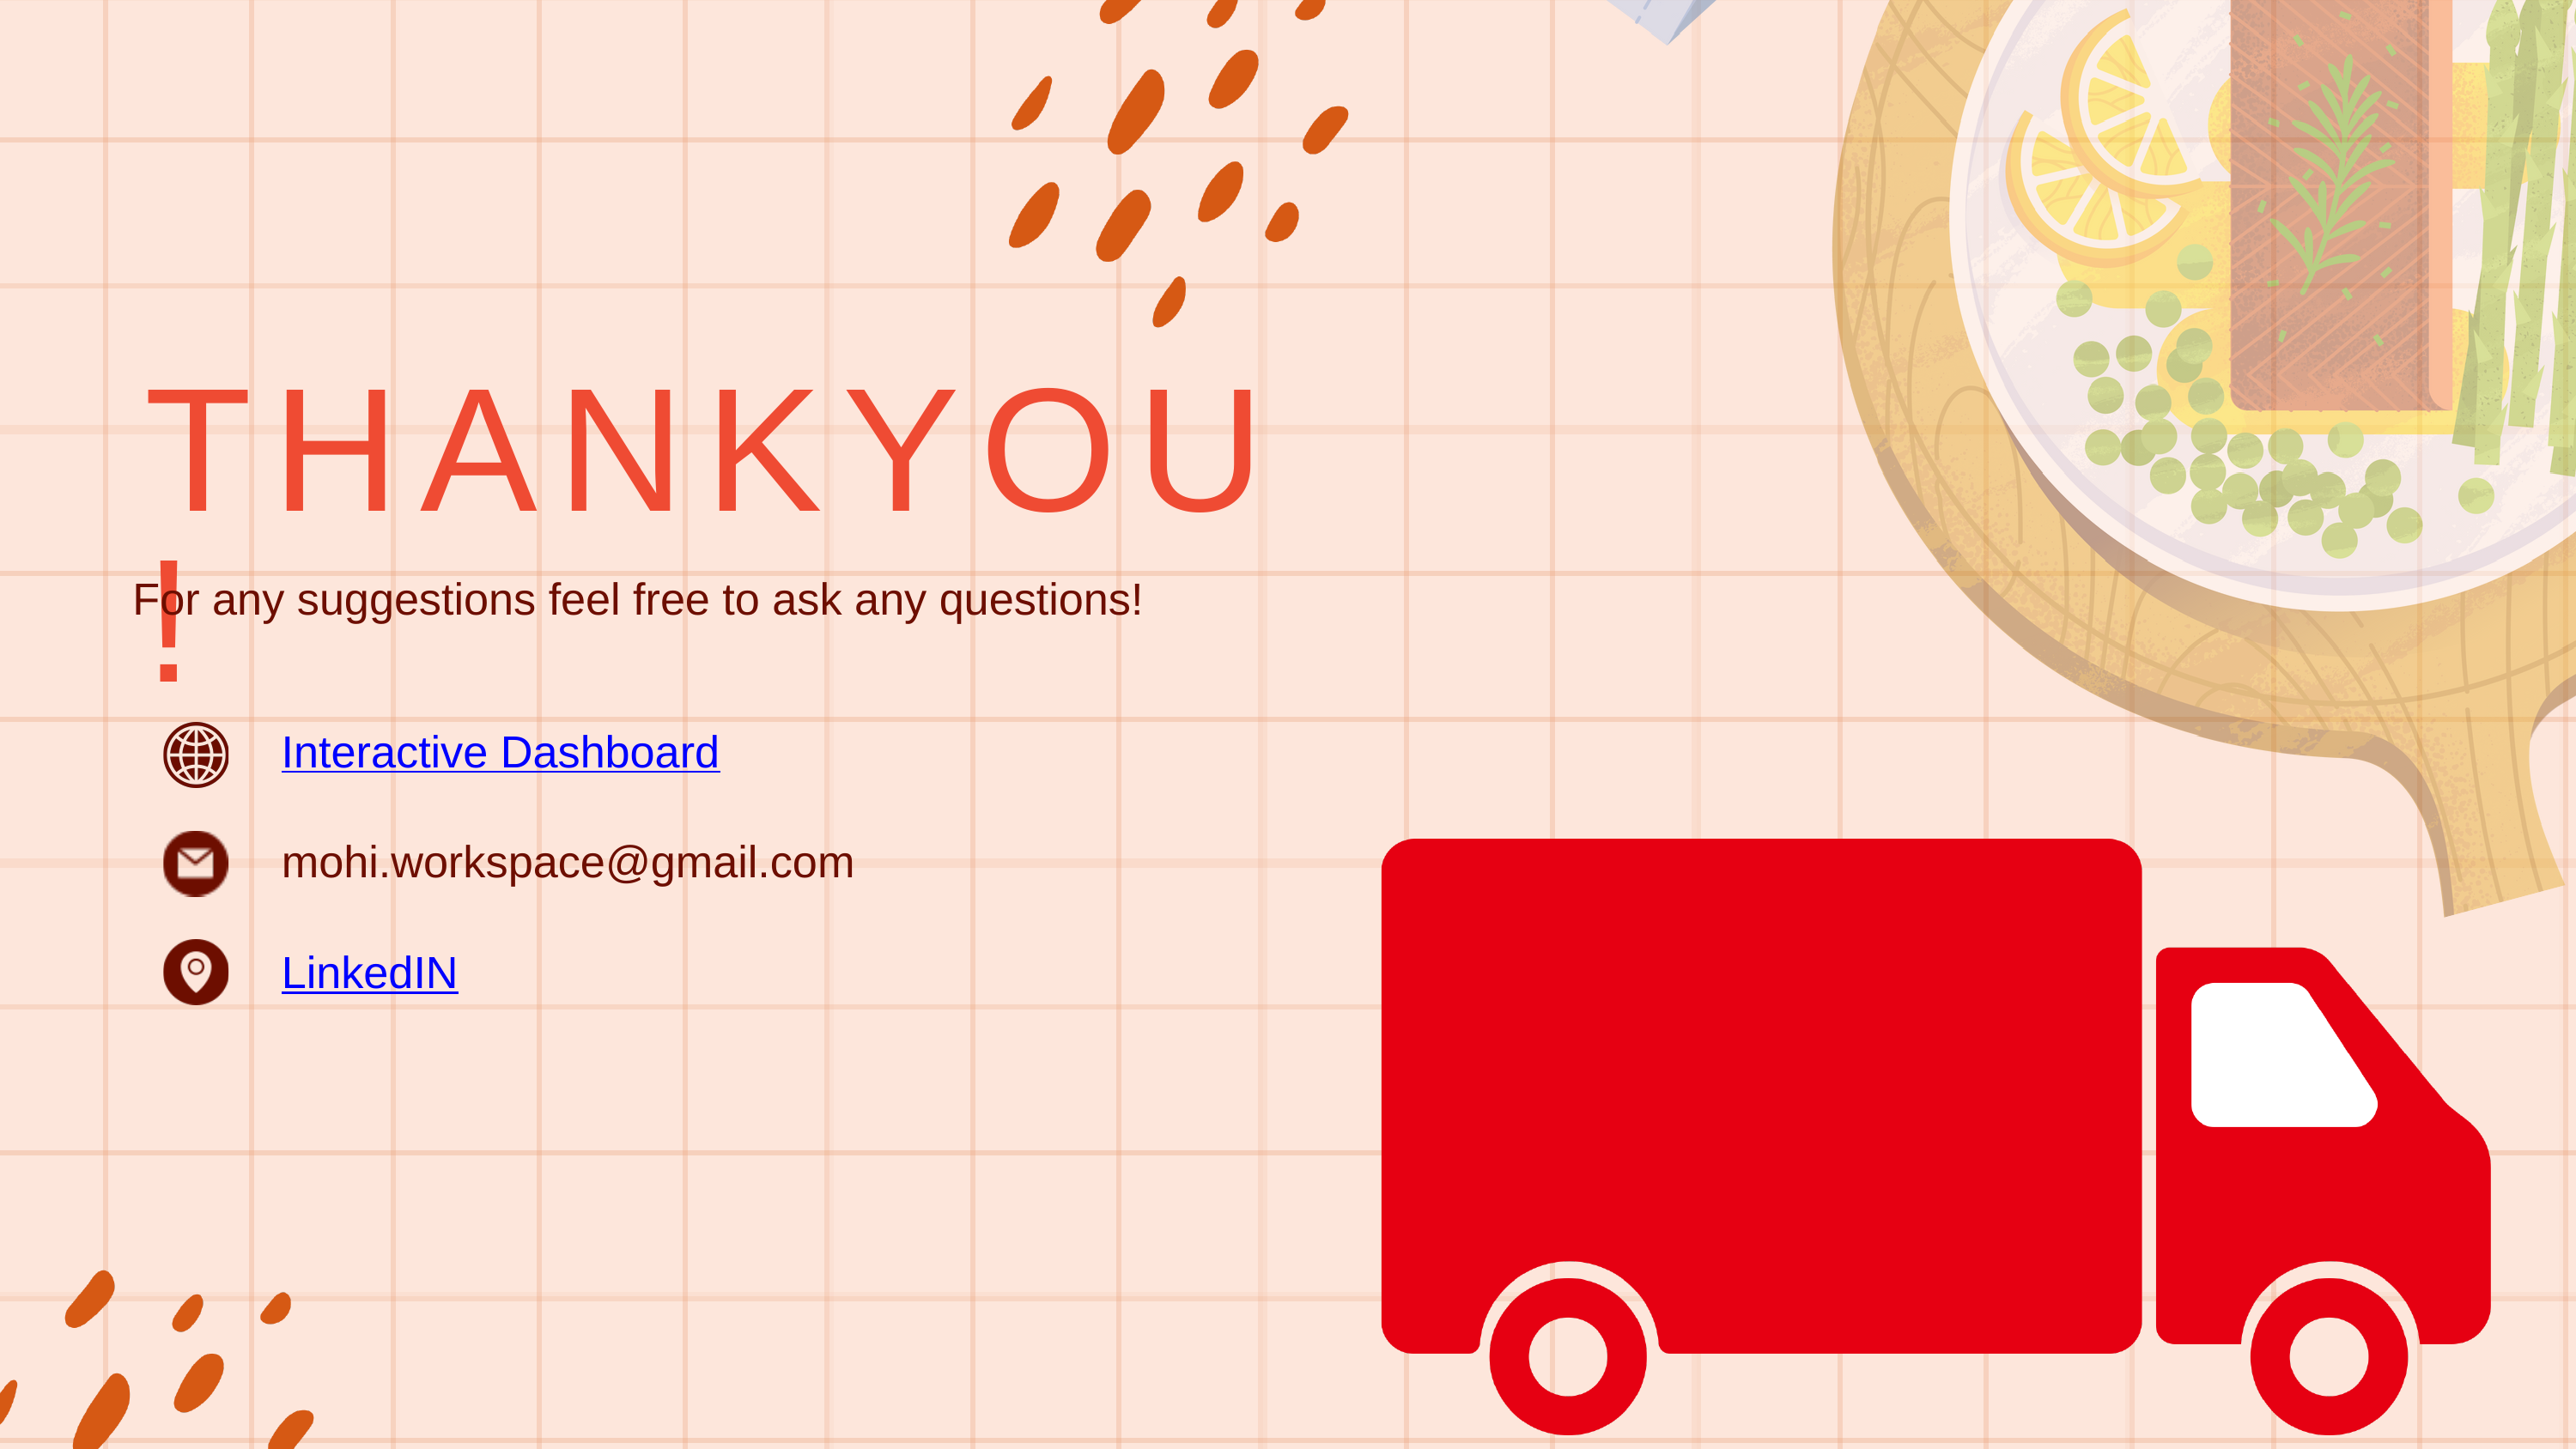

THANKYOU !
For any suggestions feel free to ask any questions!
Interactive Dashboard

mohi.workspace@gmail.com

LinkedIN